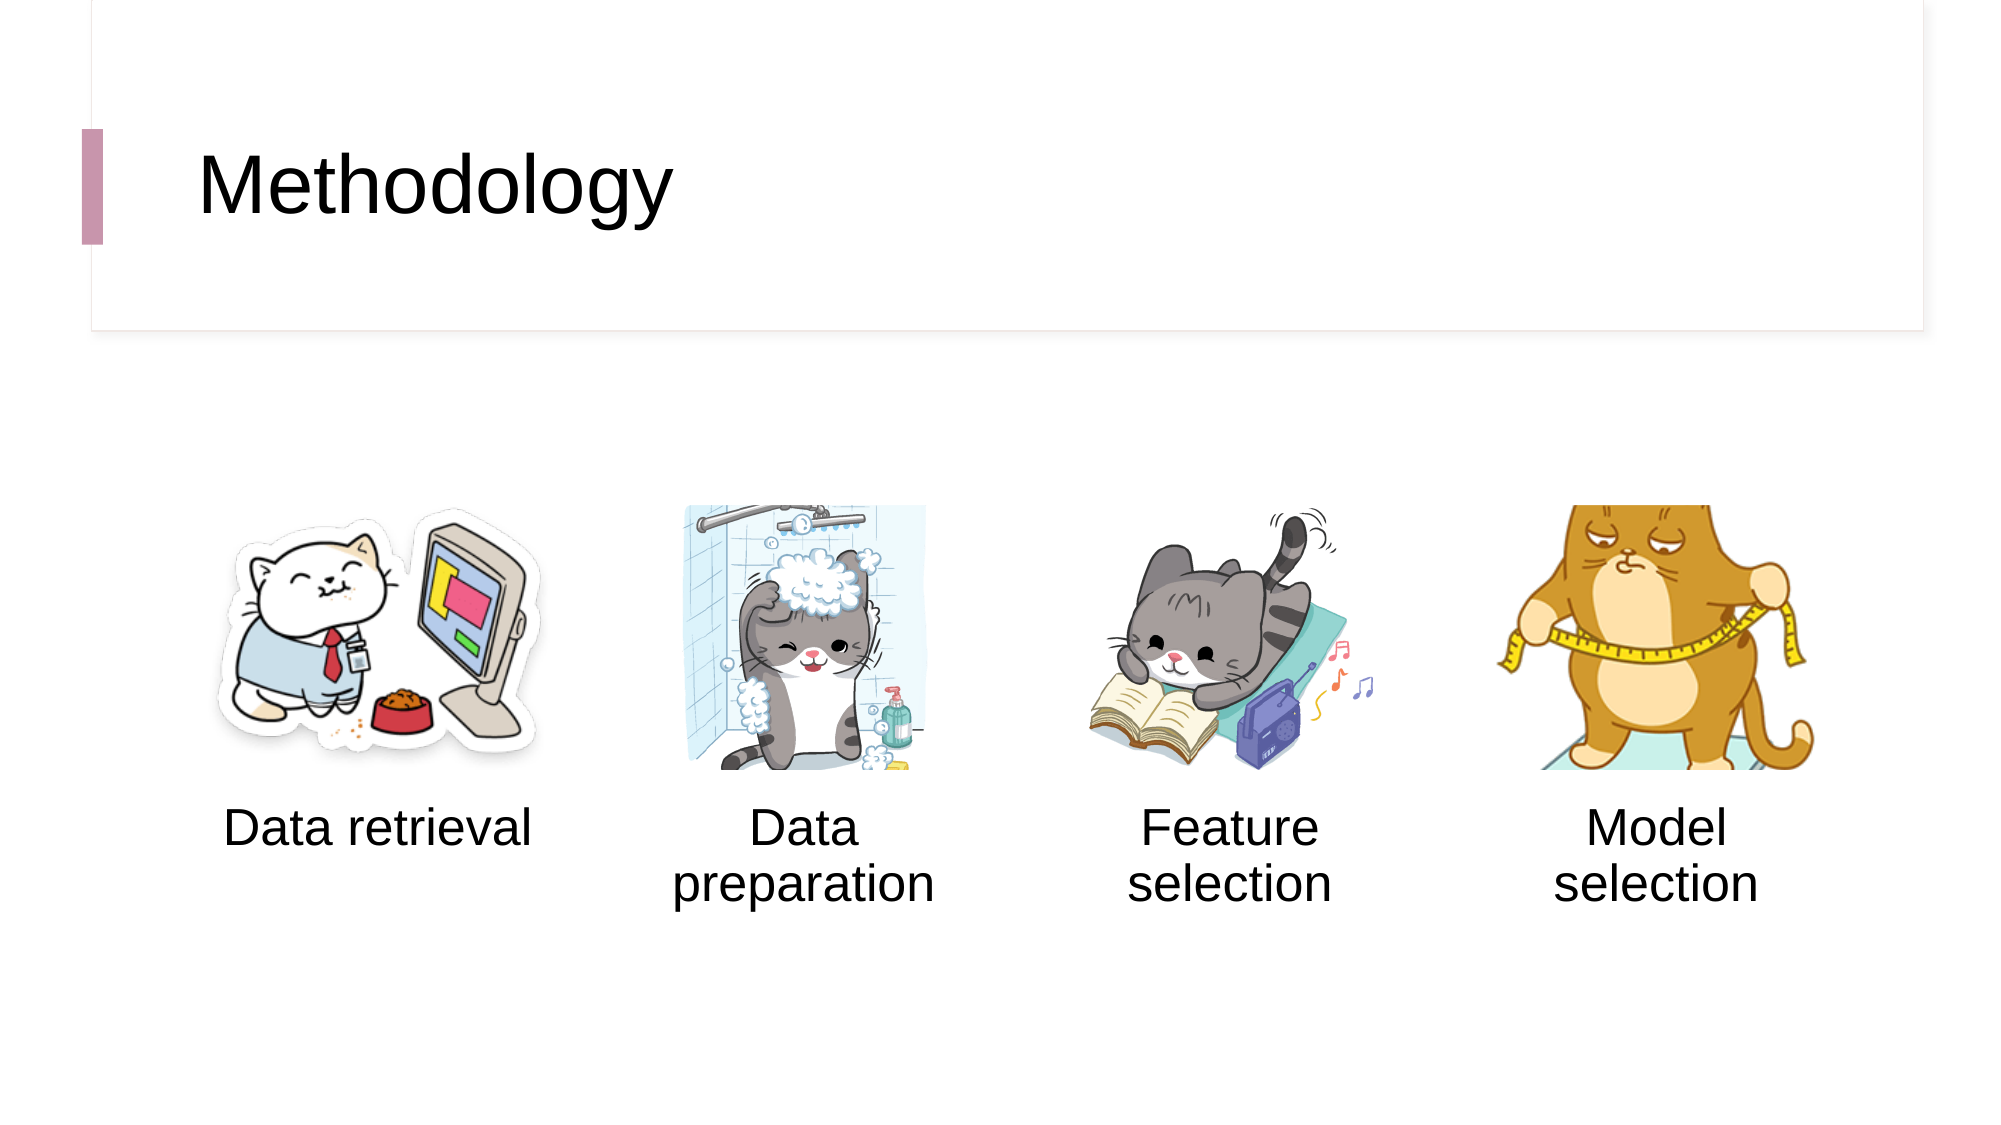

# Methodology
Data retrieval
Data preparation
Feature selection
Model selection